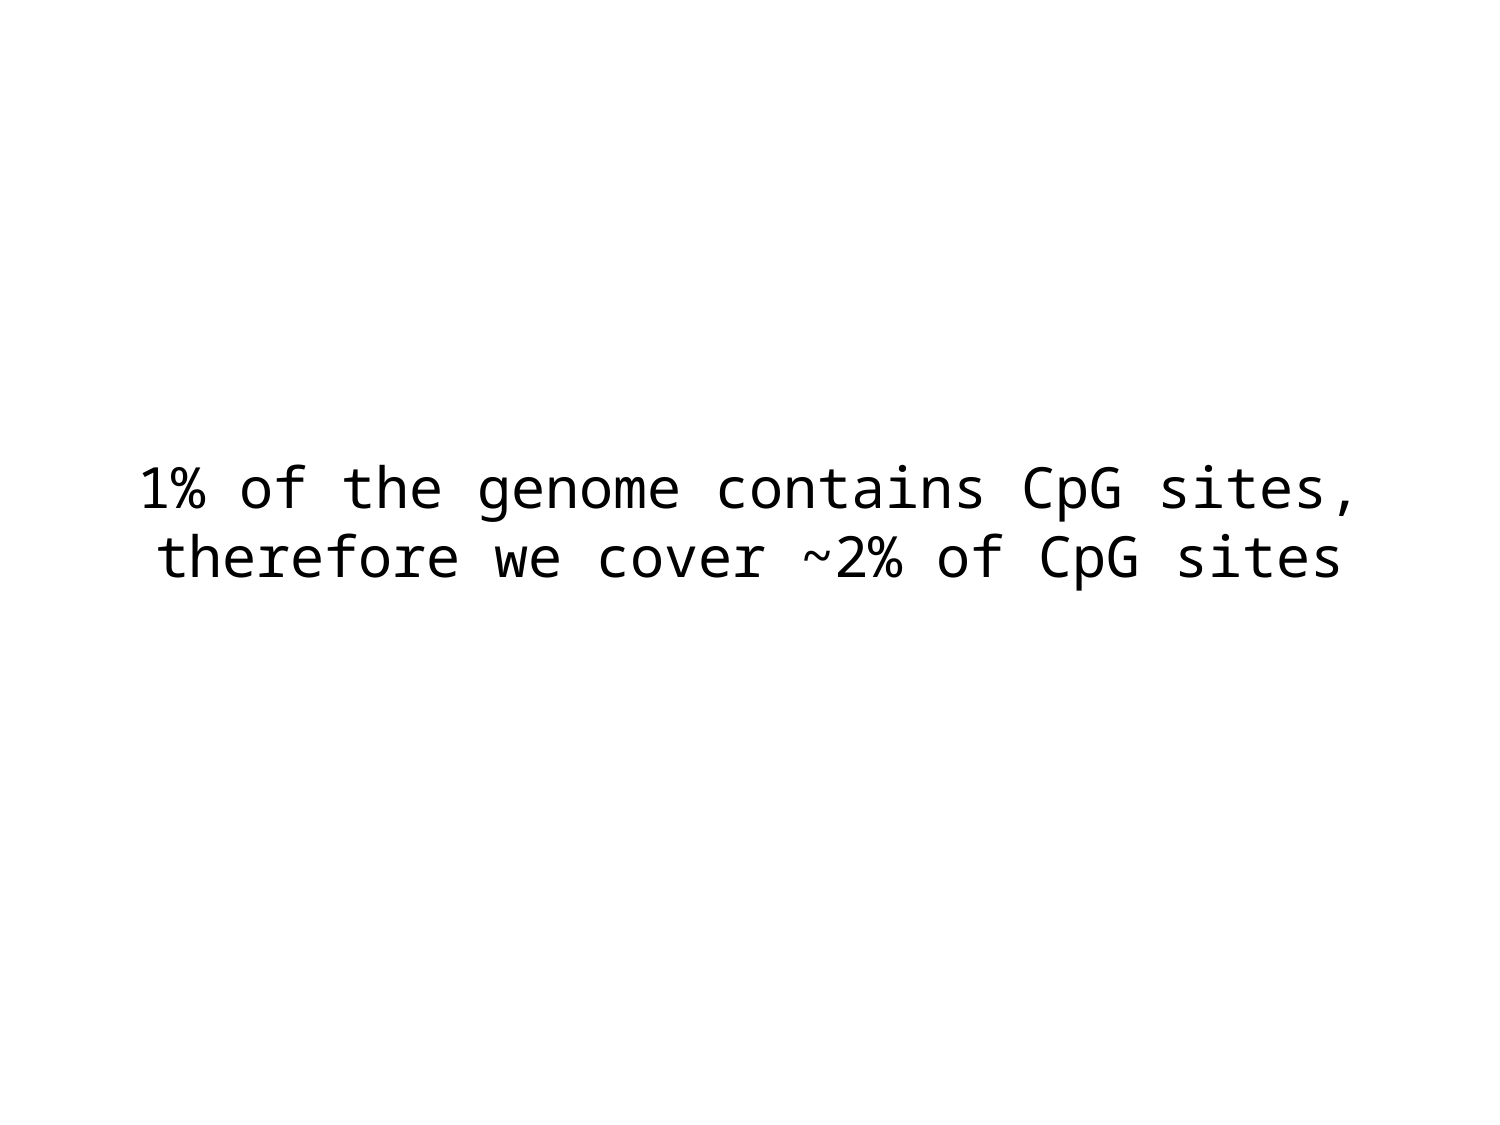

# 1% of the genome contains CpG sites, therefore we cover ~2% of CpG sites